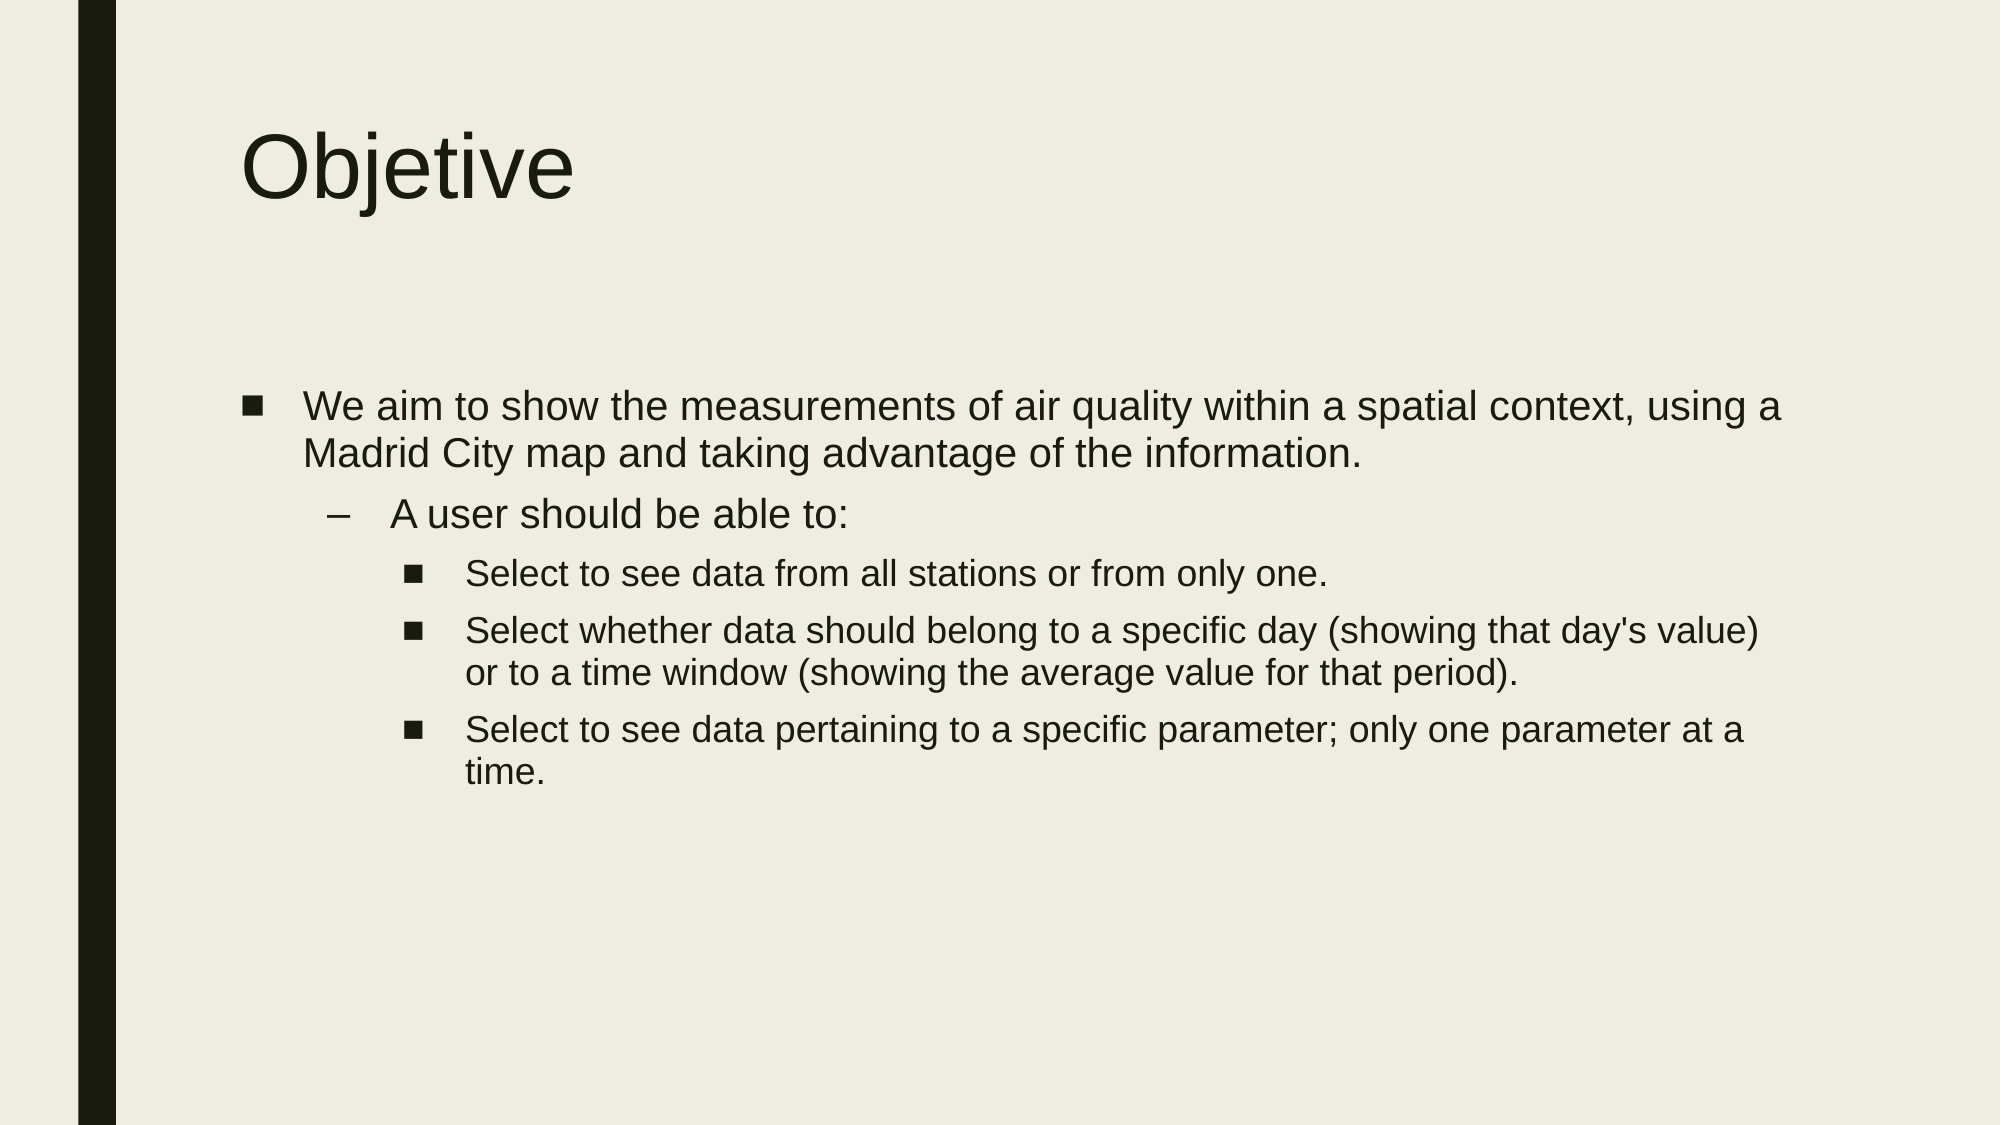

# Objetive
We aim to show the measurements of air quality within a spatial context, using a Madrid City map and taking advantage of the information.
A user should be able to:
Select to see data from all stations or from only one.
Select whether data should belong to a specific day (showing that day's value) or to a time window (showing the average value for that period).
Select to see data pertaining to a specific parameter; only one parameter at a time.